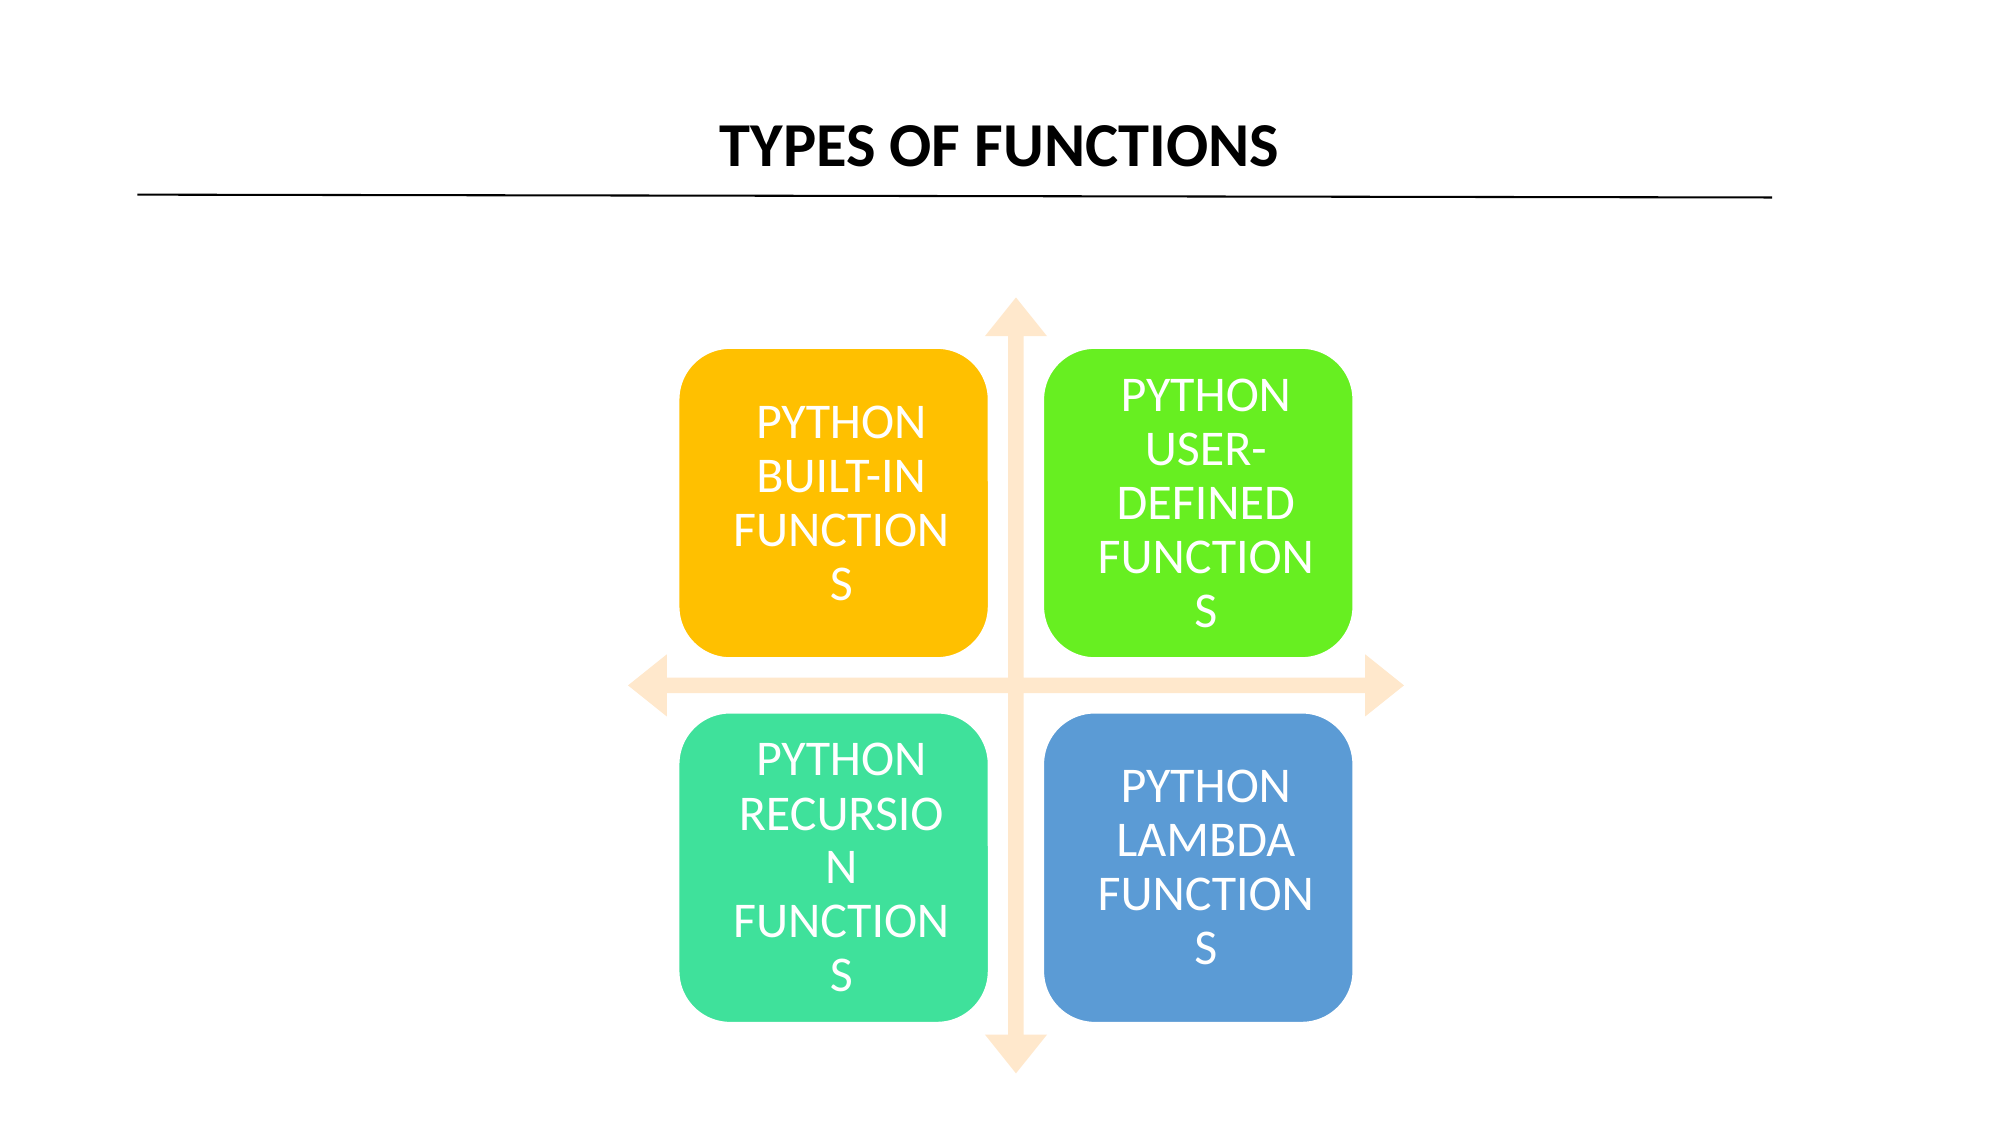

TYPES OF FUNCTIONS
PYTHON BUILT-IN FUNCTIONS
PYTHON USER-DEFINED FUNCTIONS
PYTHON RECURSION FUNCTIONS
PYTHON LAMBDA FUNCTIONS